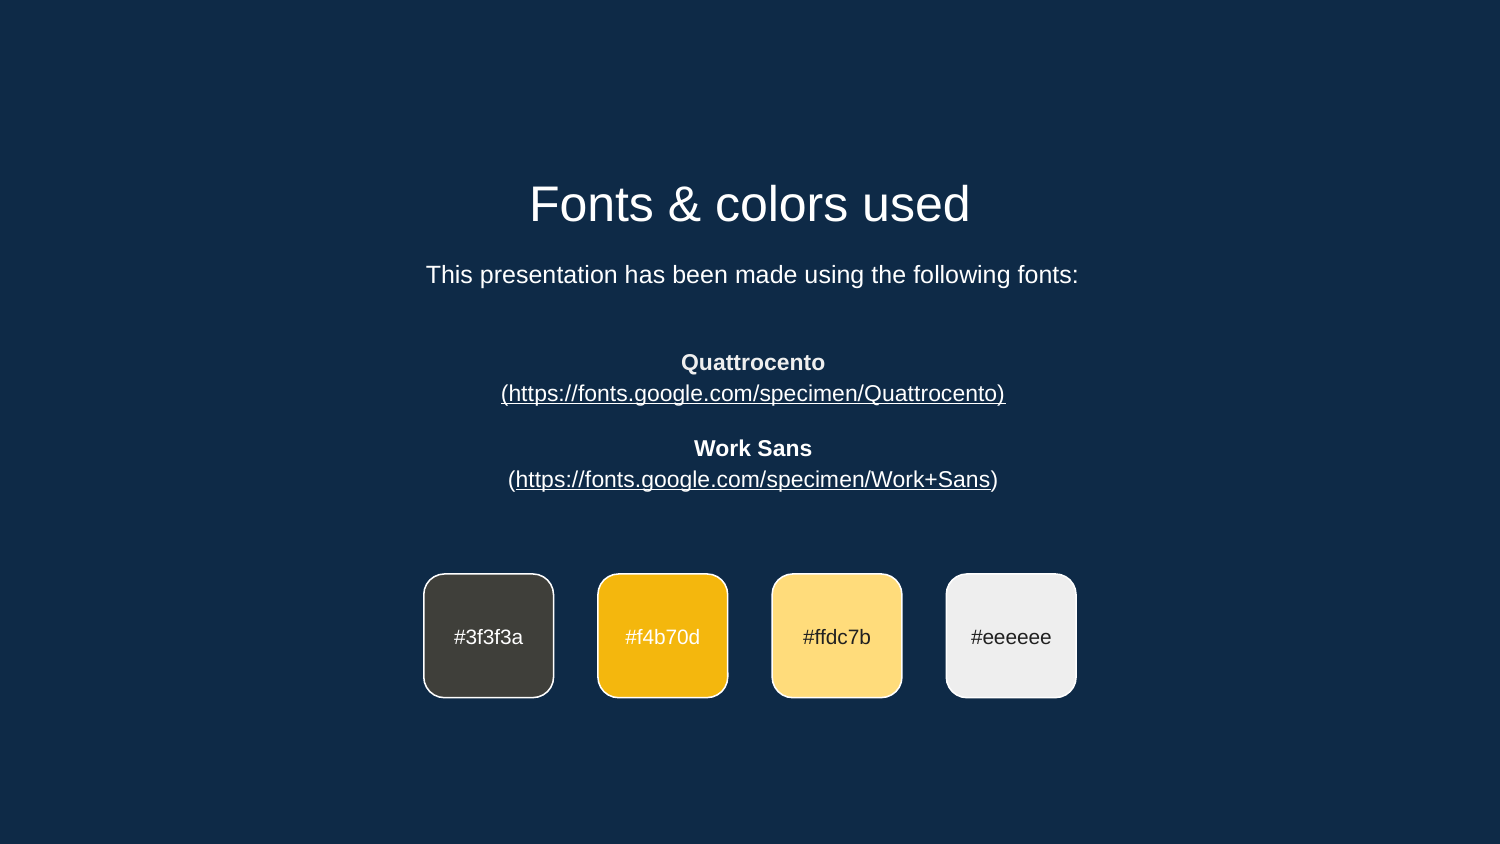

Fonts & colors used
This presentation has been made using the following fonts:

Quattrocento
(https://fonts.google.com/specimen/Quattrocento)

Work Sans
(https://fonts.google.com/specimen/Work+Sans)

#3f3f3a
#f4b70d
#ffdc7b
#eeeeee